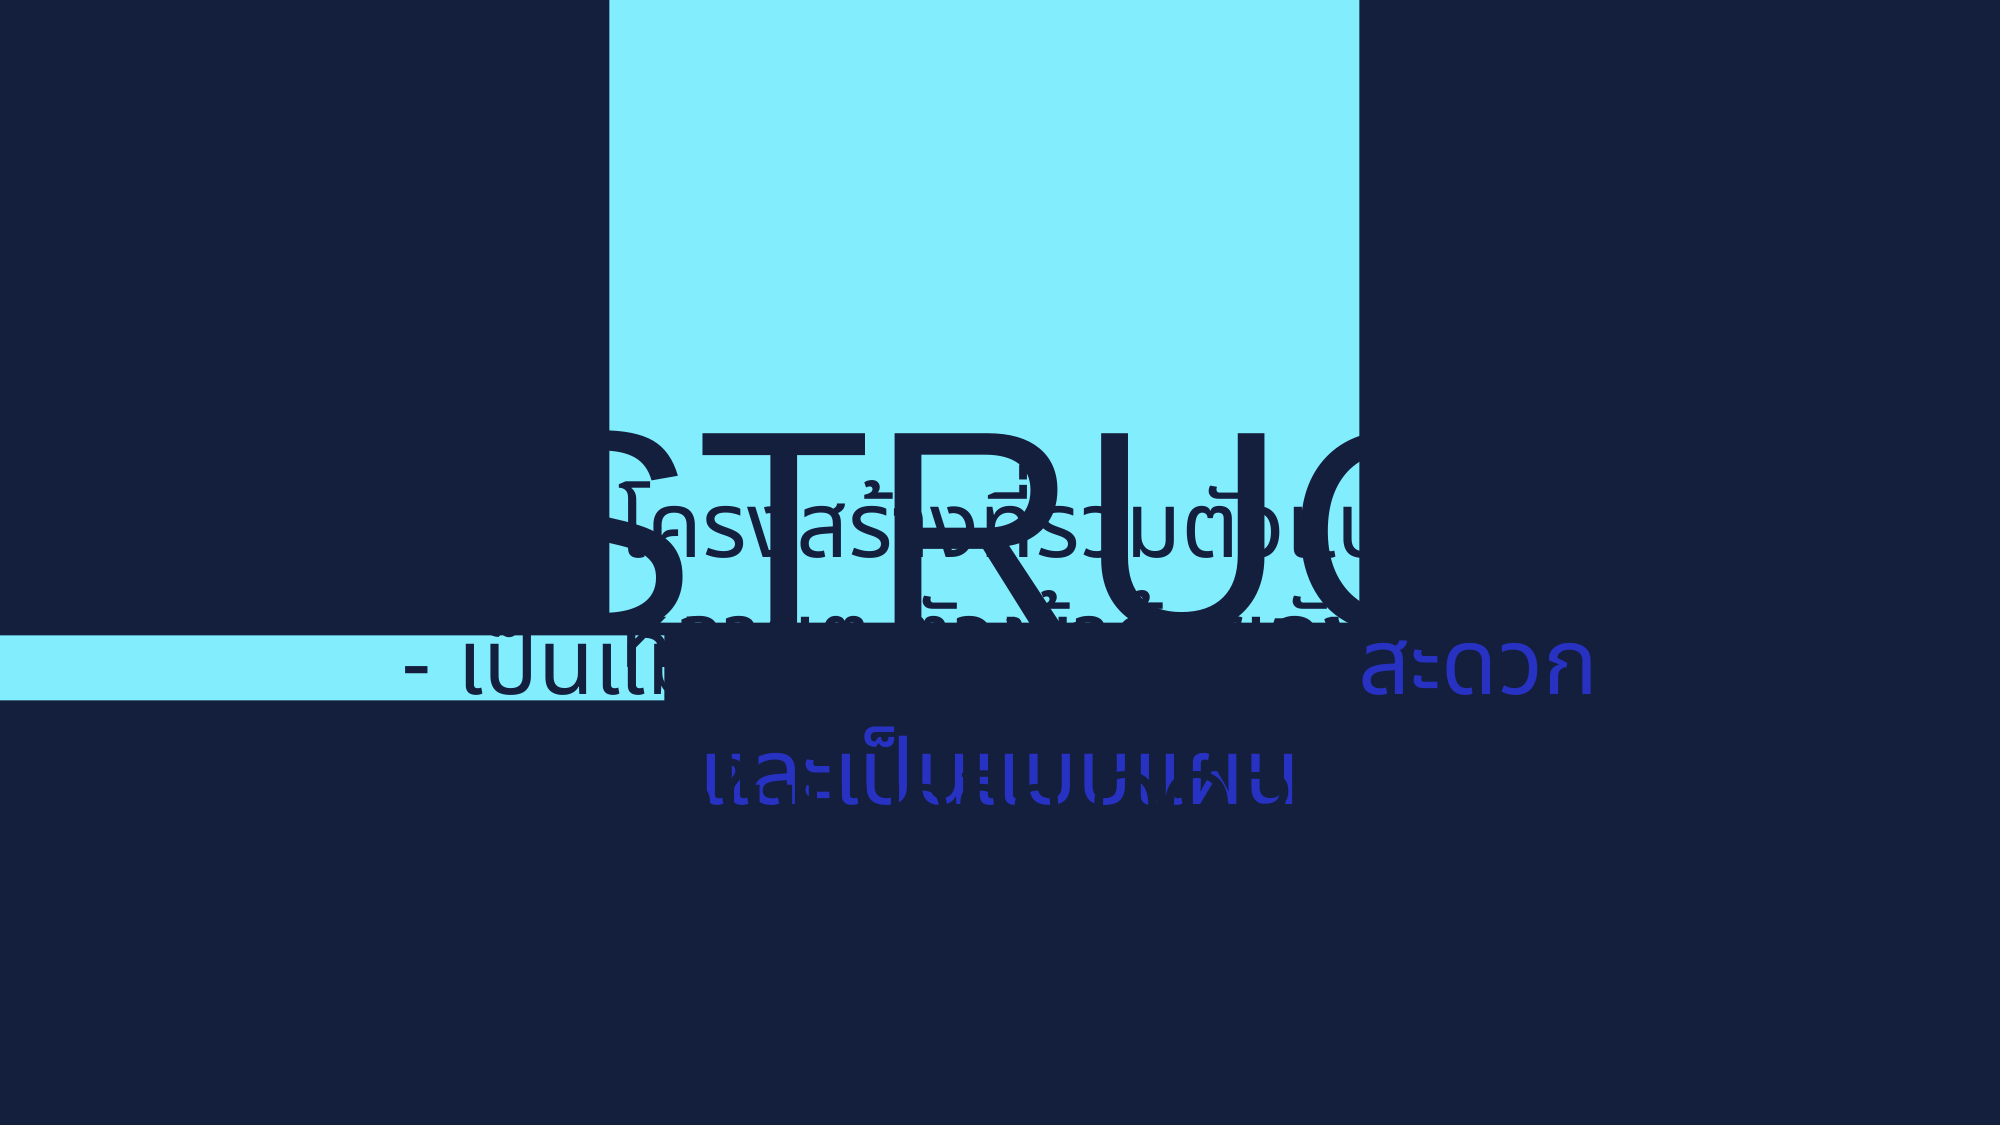

STRUCT
- โครงสร้างที่รวมตัวแปรหลายๆ ตัวเข้าด้วยกัน
- เป็นแม่แบบทำให้ทำงานได้สะดวกและเป็นแบบแผน

ตัวแปรประเภทโครงสร้าง
- ต่อยอดในแนวคิด OOP (Object Oriented Programming)